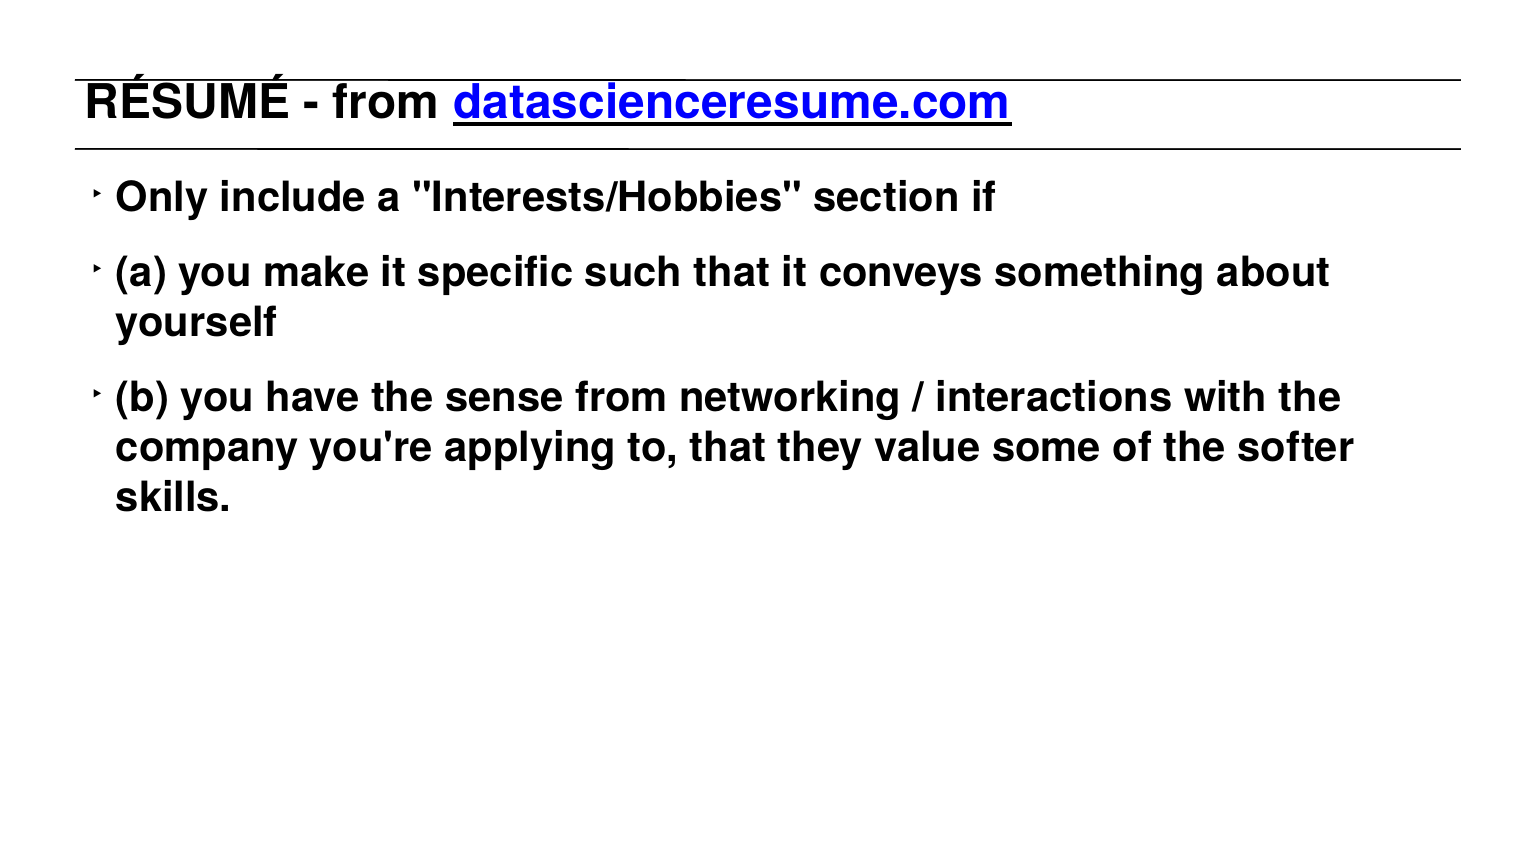

# RÉSUMÉ - from datascienceresume.com
14

Only include a "Interests/Hobbies" section if
(a) you make it specific such that it conveys something about yourself
(b) you have the sense from networking / interactions with the company you're applying to, that they value some of the softer skills.